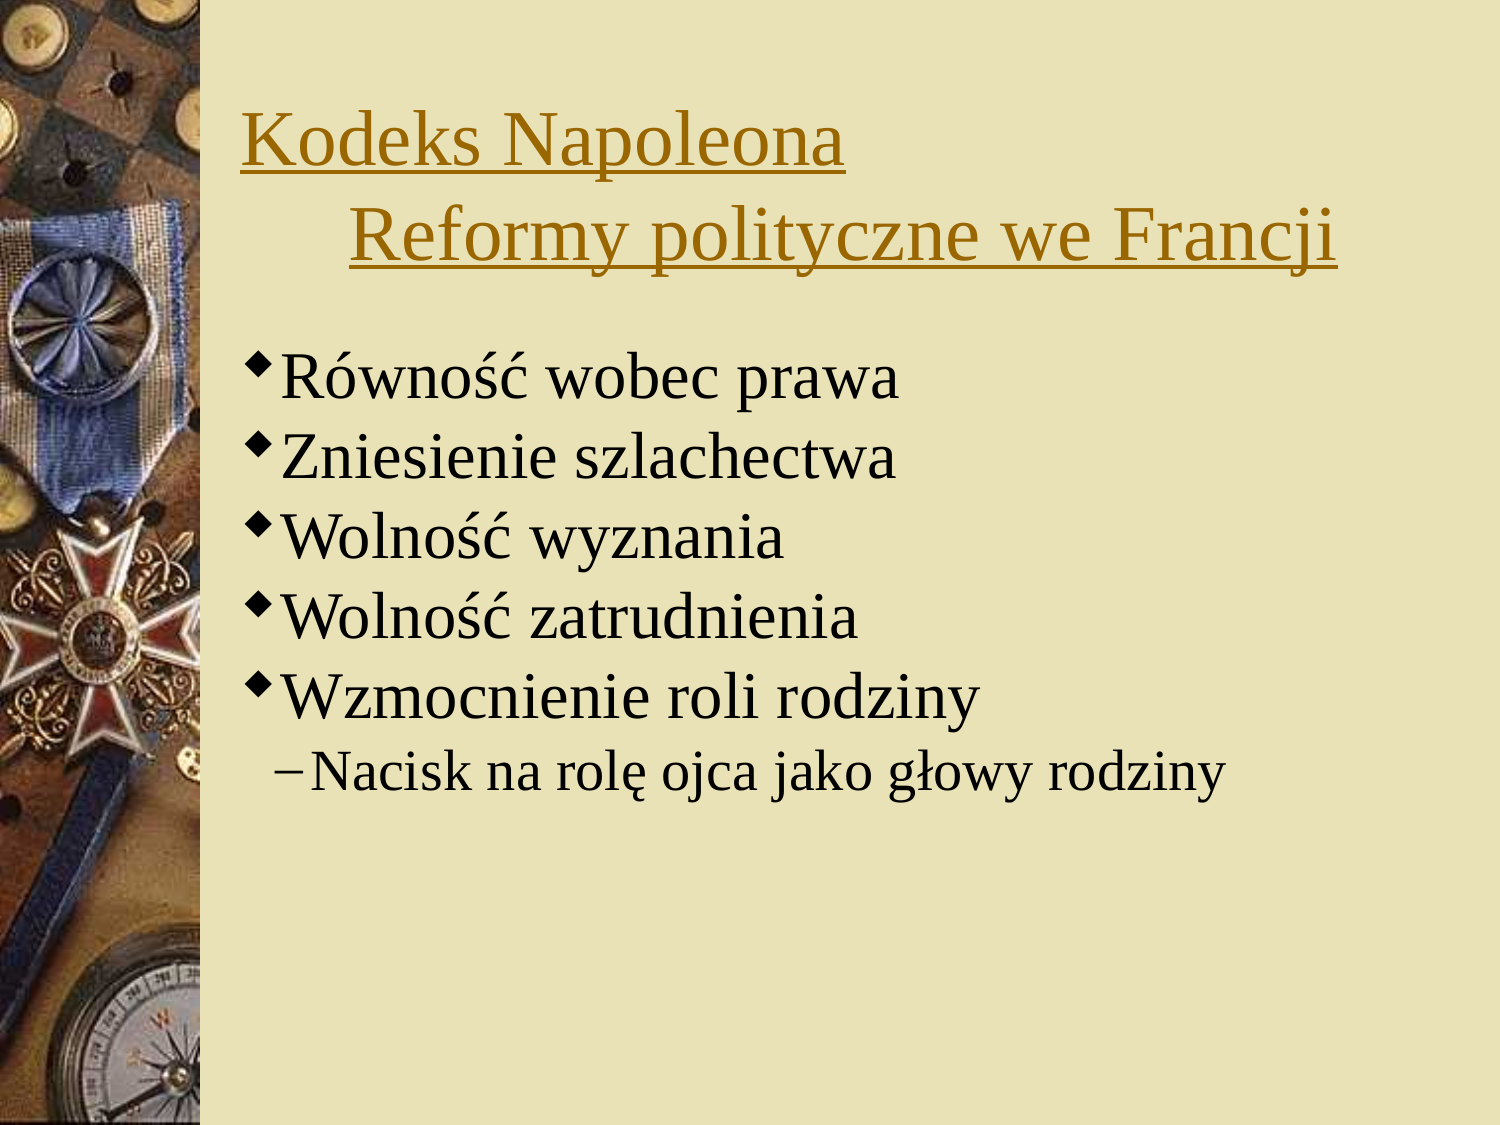

Kodeks Napoleona
Reformy polityczne we Francji
Równość wobec prawa
Zniesienie szlachectwa
Wolność wyznania
Wolność zatrudnienia
Wzmocnienie roli rodziny
Nacisk na rolę ojca jako głowy rodziny